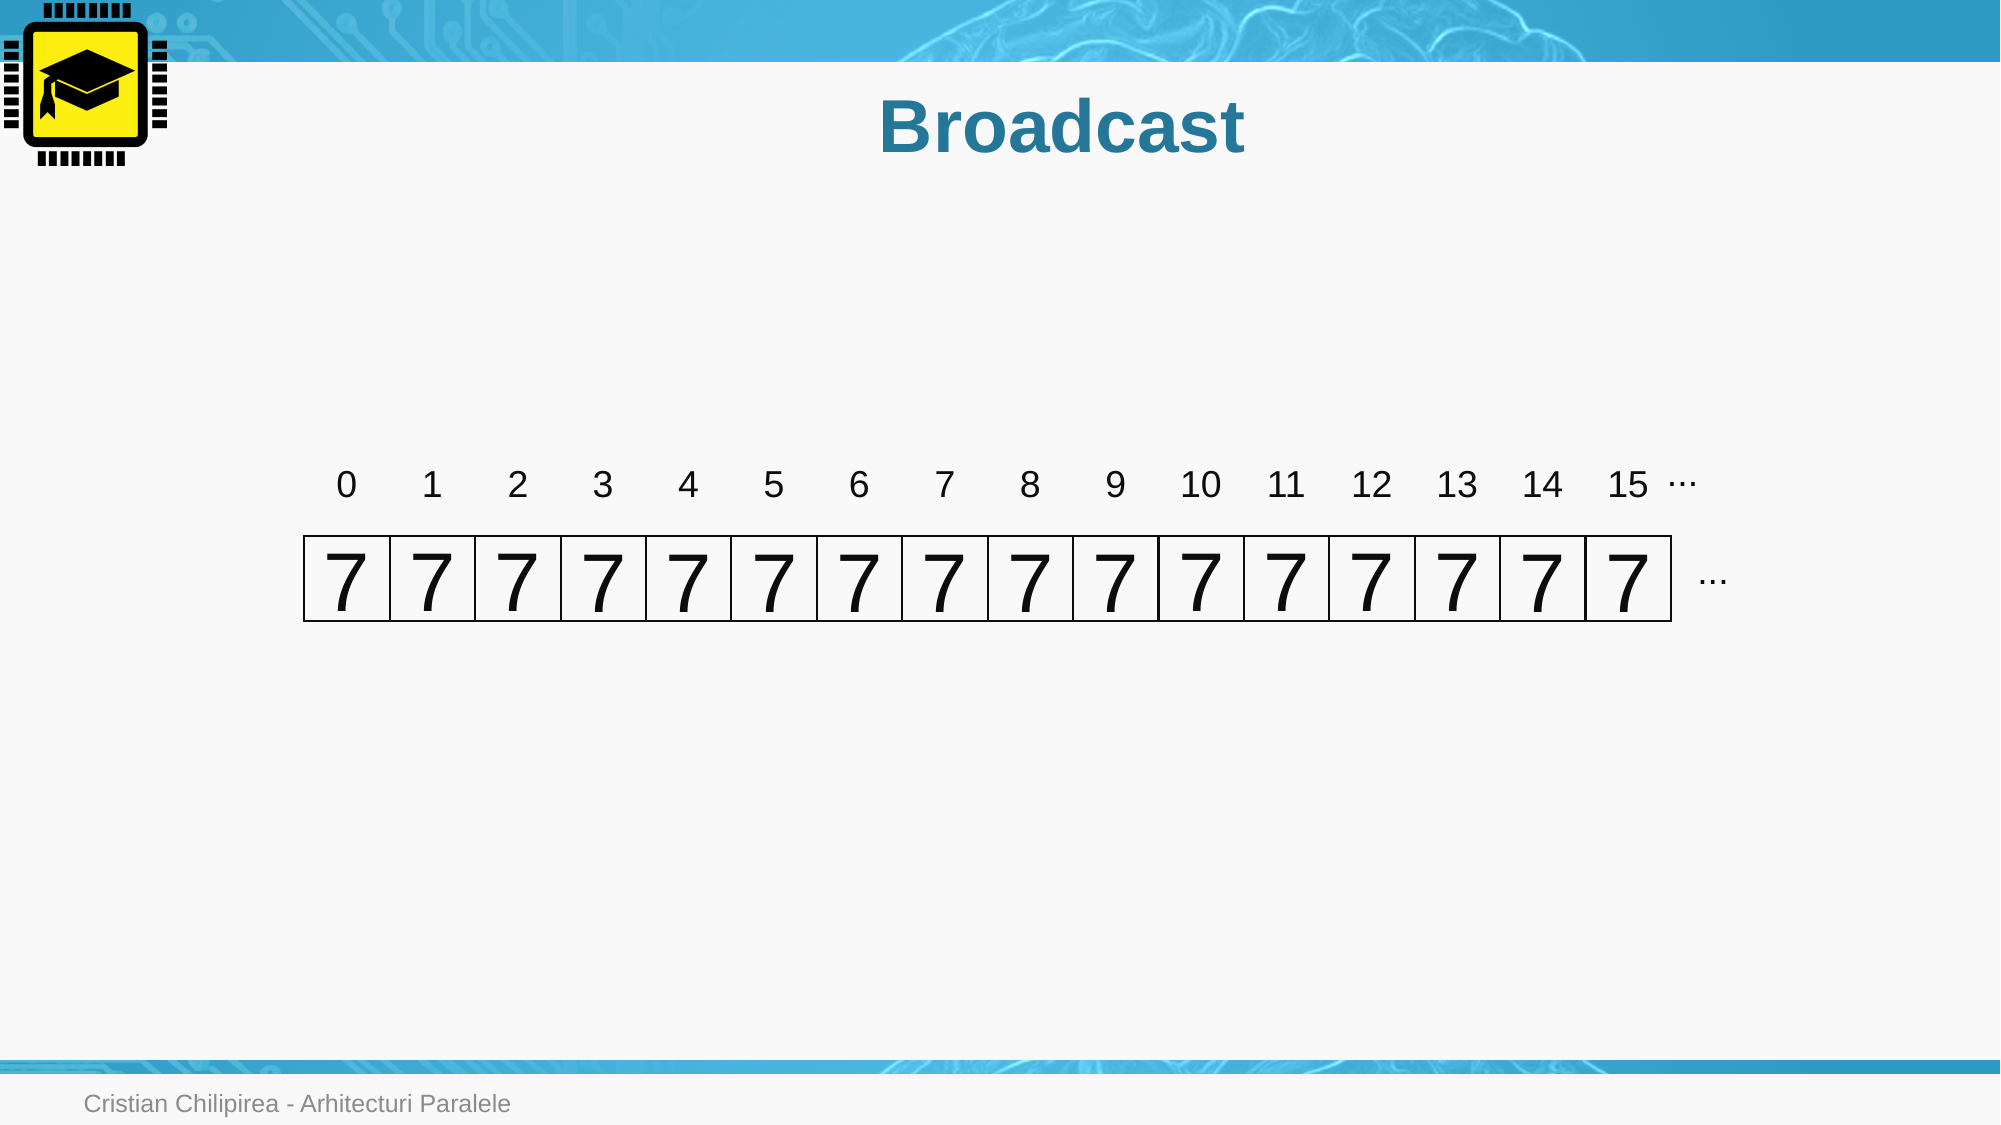

# Broadcast
...
0
1
2
3
4
5
6
7
8
9
10
11
12
13
14
15
7
7
7
7
7
7
7
7
7
7
7
7
7
7
7
7
...
Cristian Chilipirea - Arhitecturi Paralele